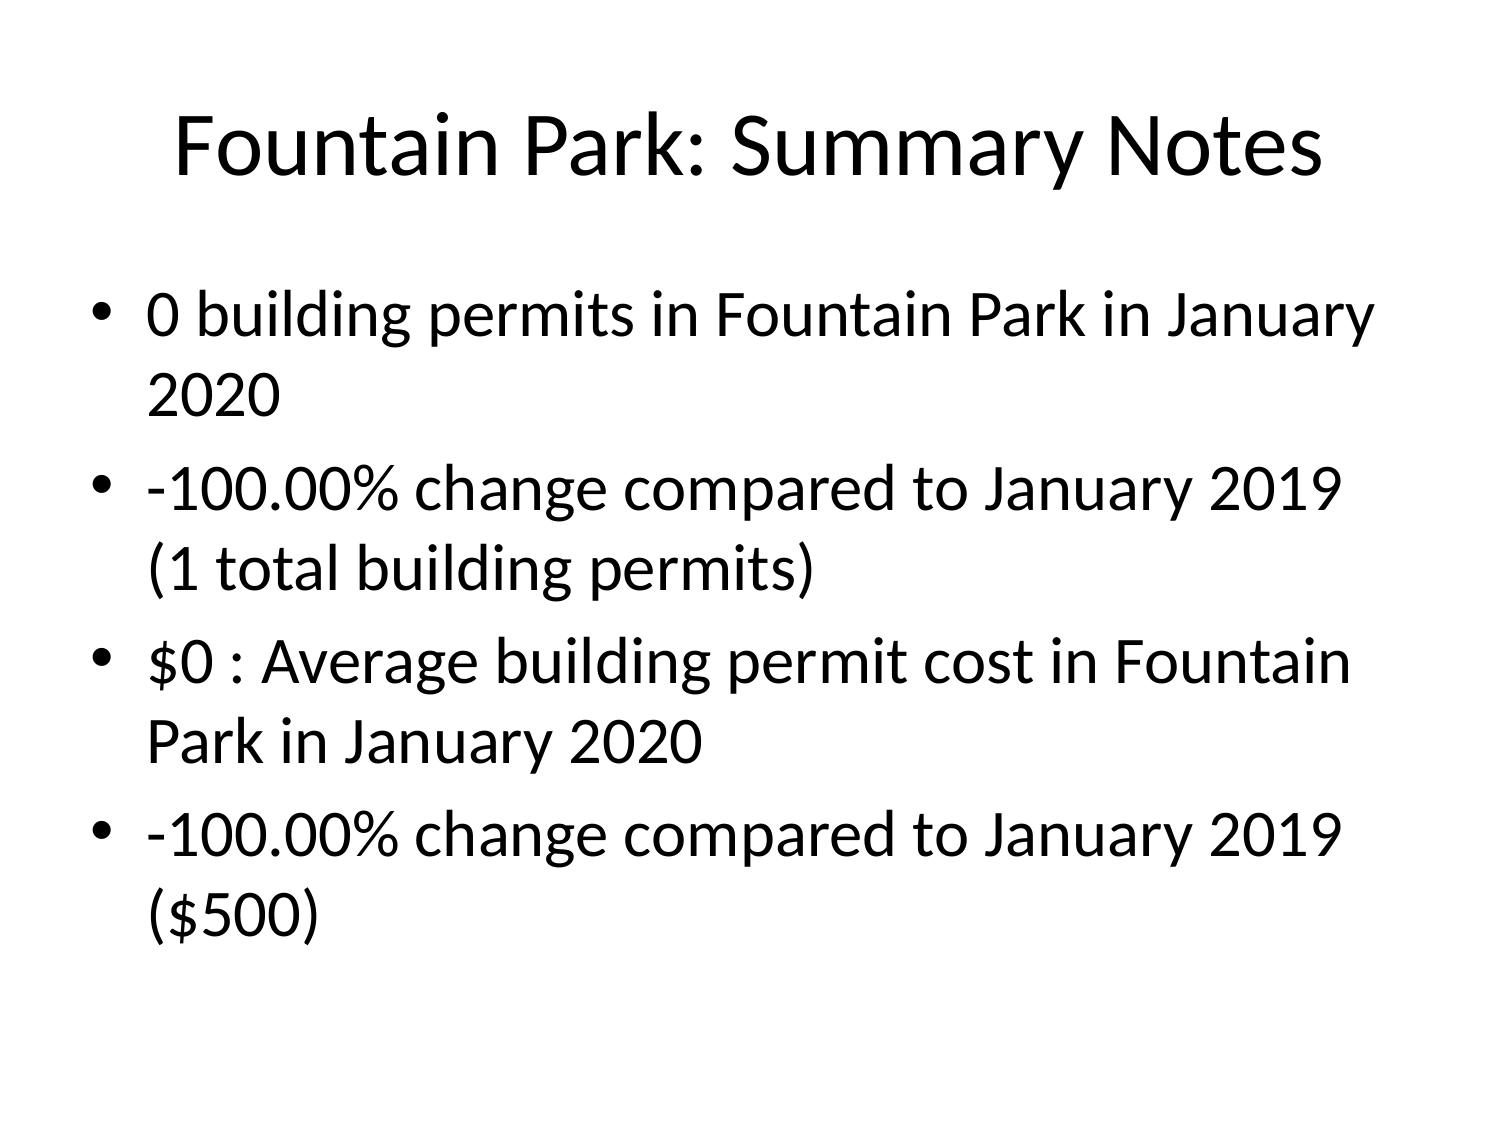

# Fountain Park: Summary Notes
0 building permits in Fountain Park in January 2020
-100.00% change compared to January 2019 (1 total building permits)
$0 : Average building permit cost in Fountain Park in January 2020
-100.00% change compared to January 2019 ($500)